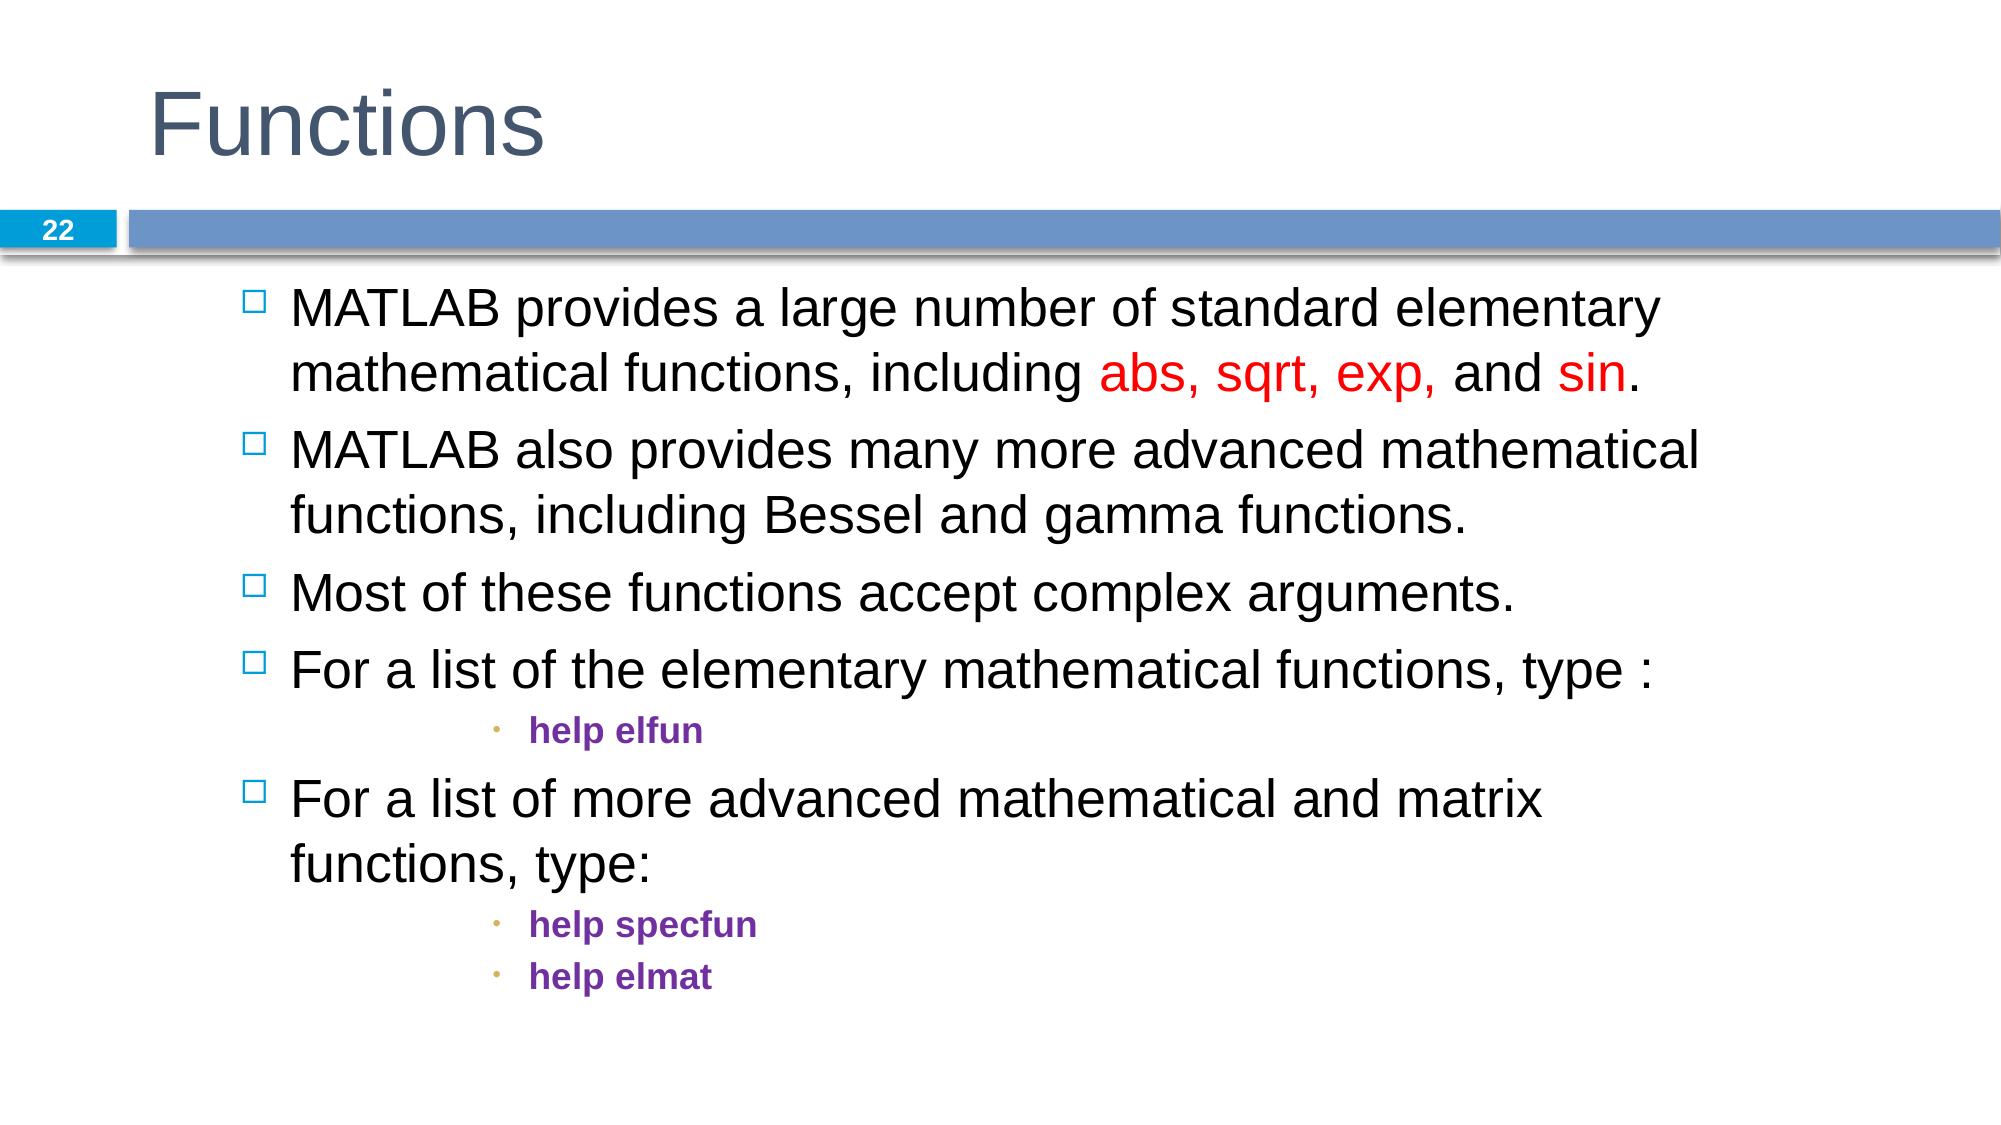

# Functions
22
MATLAB provides a large number of standard elementary mathematical functions, including abs, sqrt, exp, and sin.
MATLAB also provides many more advanced mathematical functions, including Bessel and gamma functions.
Most of these functions accept complex arguments.
For a list of the elementary mathematical functions, type :
help elfun
For a list of more advanced mathematical and matrix functions, type:
help specfun
help elmat